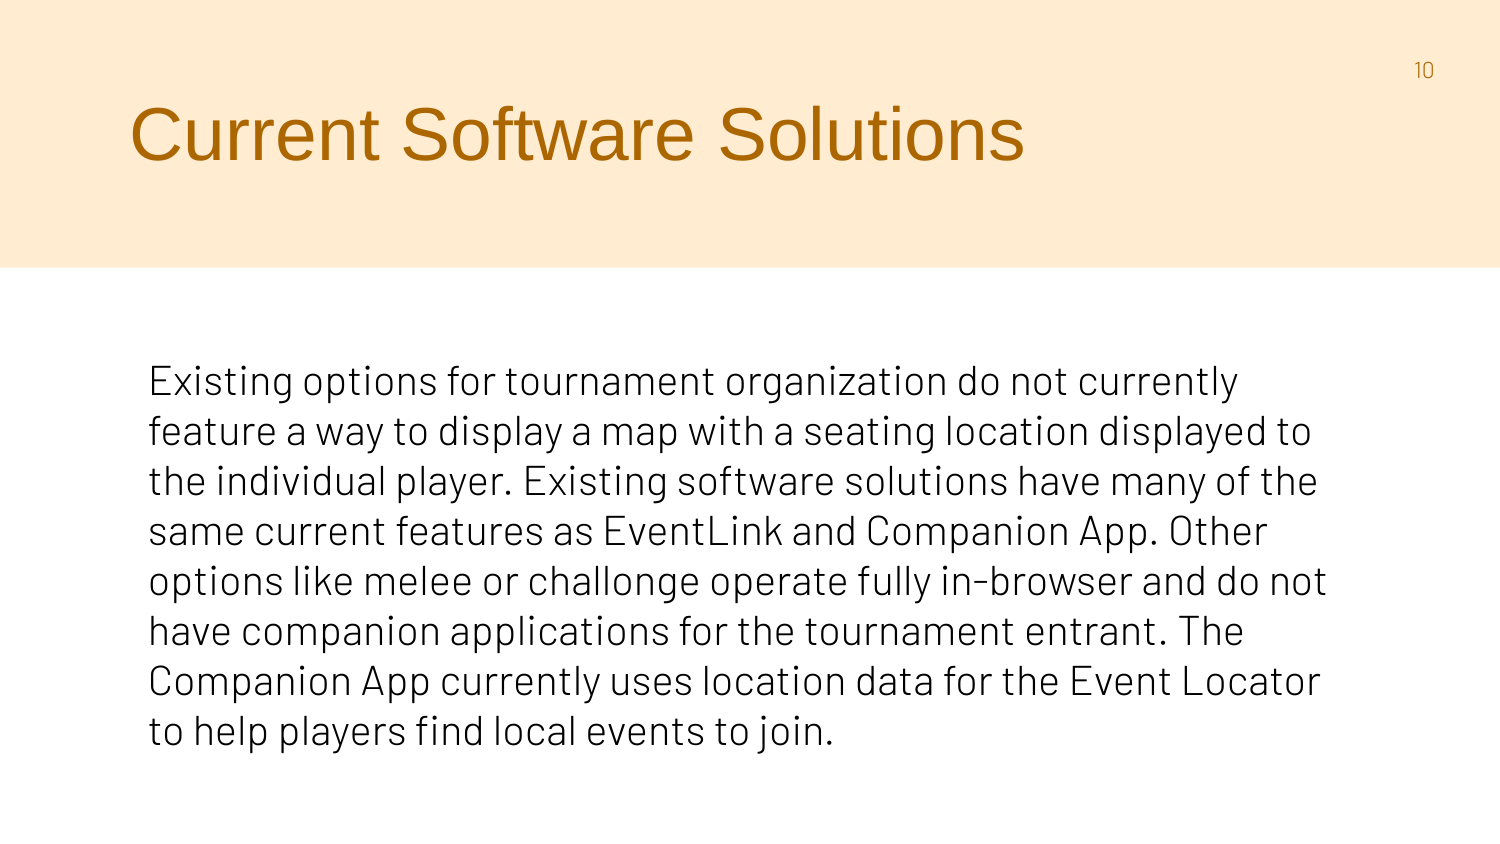

10
Current Software Solutions
Existing options for tournament organization do not currently feature a way to display a map with a seating location displayed to the individual player. Existing software solutions have many of the same current features as EventLink and Companion App. Other options like melee or challonge operate fully in-browser and do not have companion applications for the tournament entrant. The Companion App currently uses location data for the Event Locator to help players find local events to join.